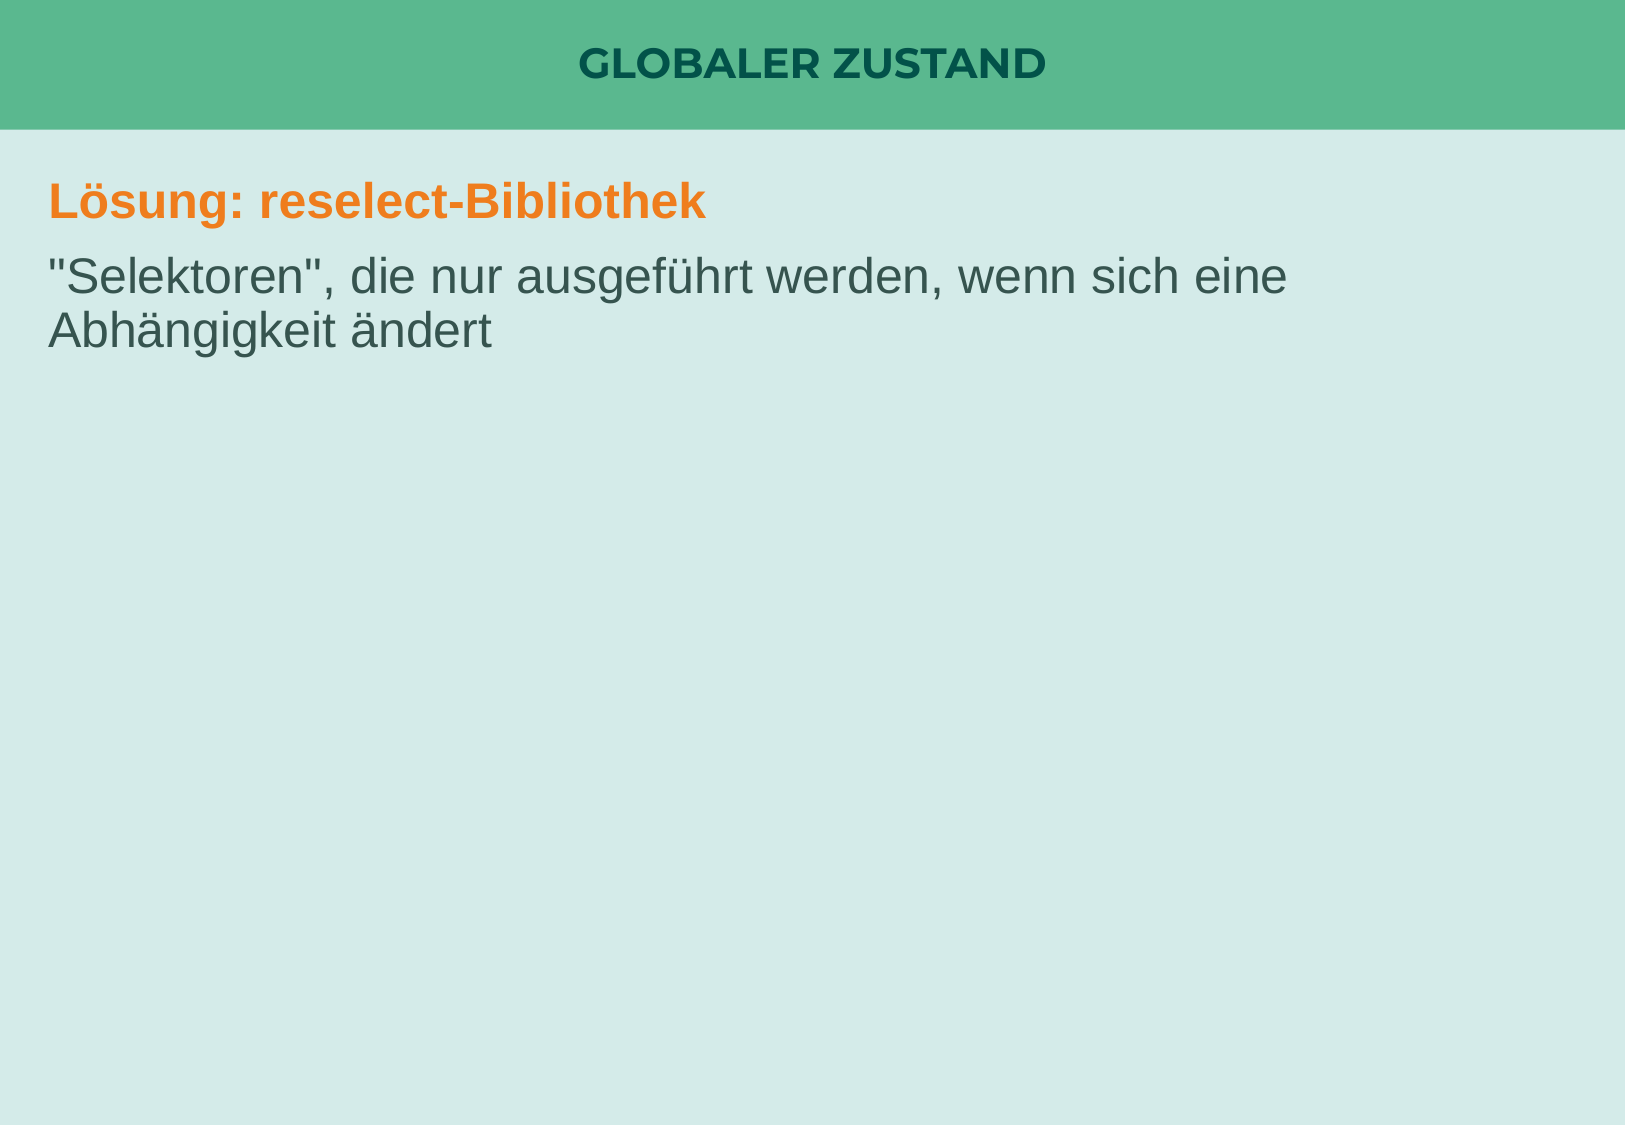

# Globaler Zustand
Lösung: reselect-Bibliothek
"Selektoren", die nur ausgeführt werden, wenn sich eine Abhängigkeit ändert
Beispiel: ChatPage oder Tabs

Beispiel: UserStatsPage für fetch ?